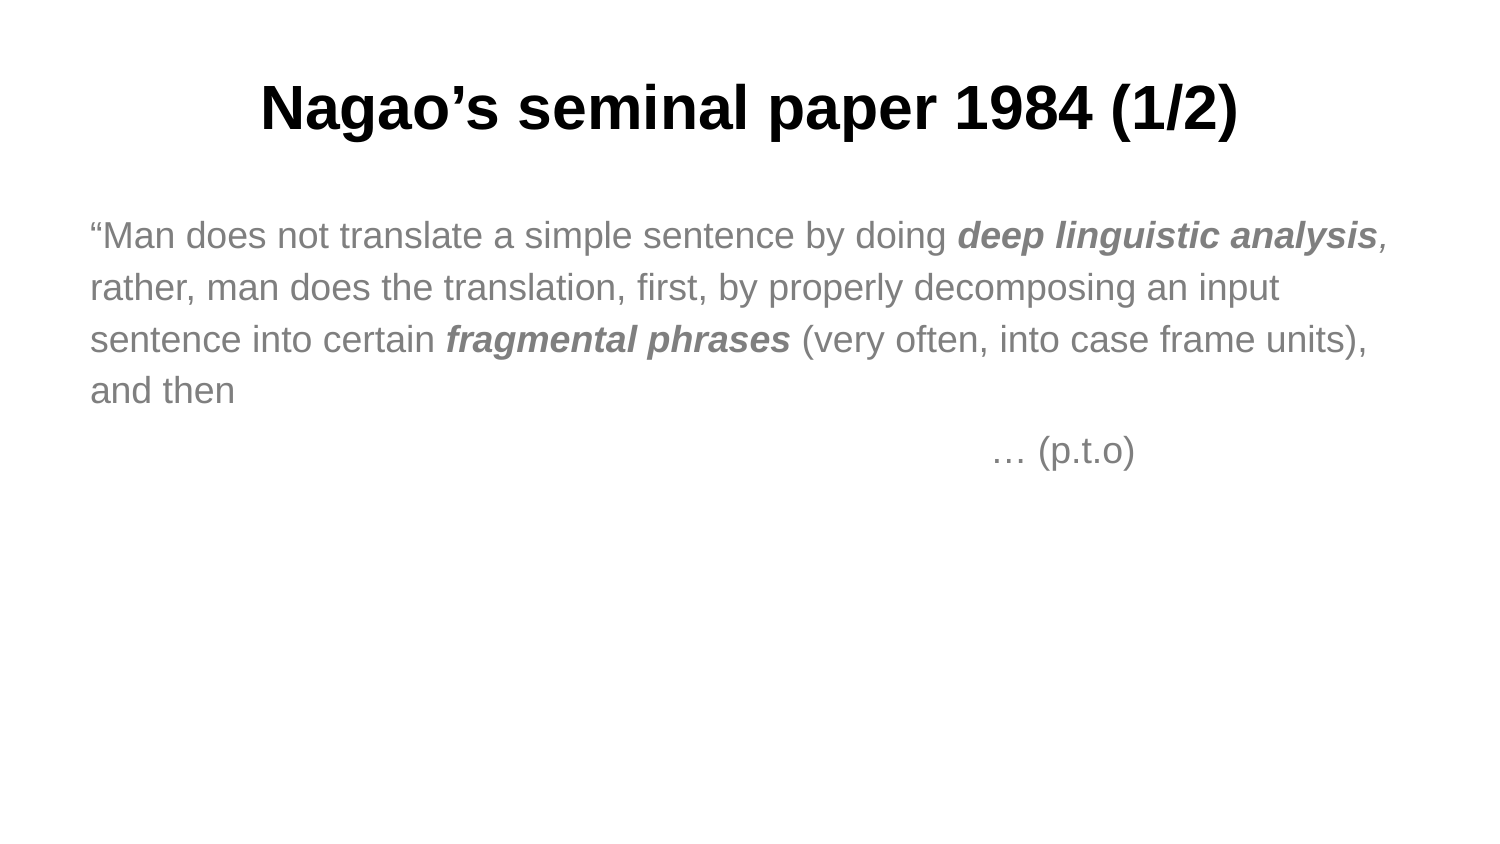

# Nagao’s seminal paper 1984 (1/2)
“Man does not translate a simple sentence by doing deep linguistic analysis, rather, man does the translation, first, by properly decomposing an input sentence into certain fragmental phrases (very often, into case frame units), and then
						… (p.t.o)